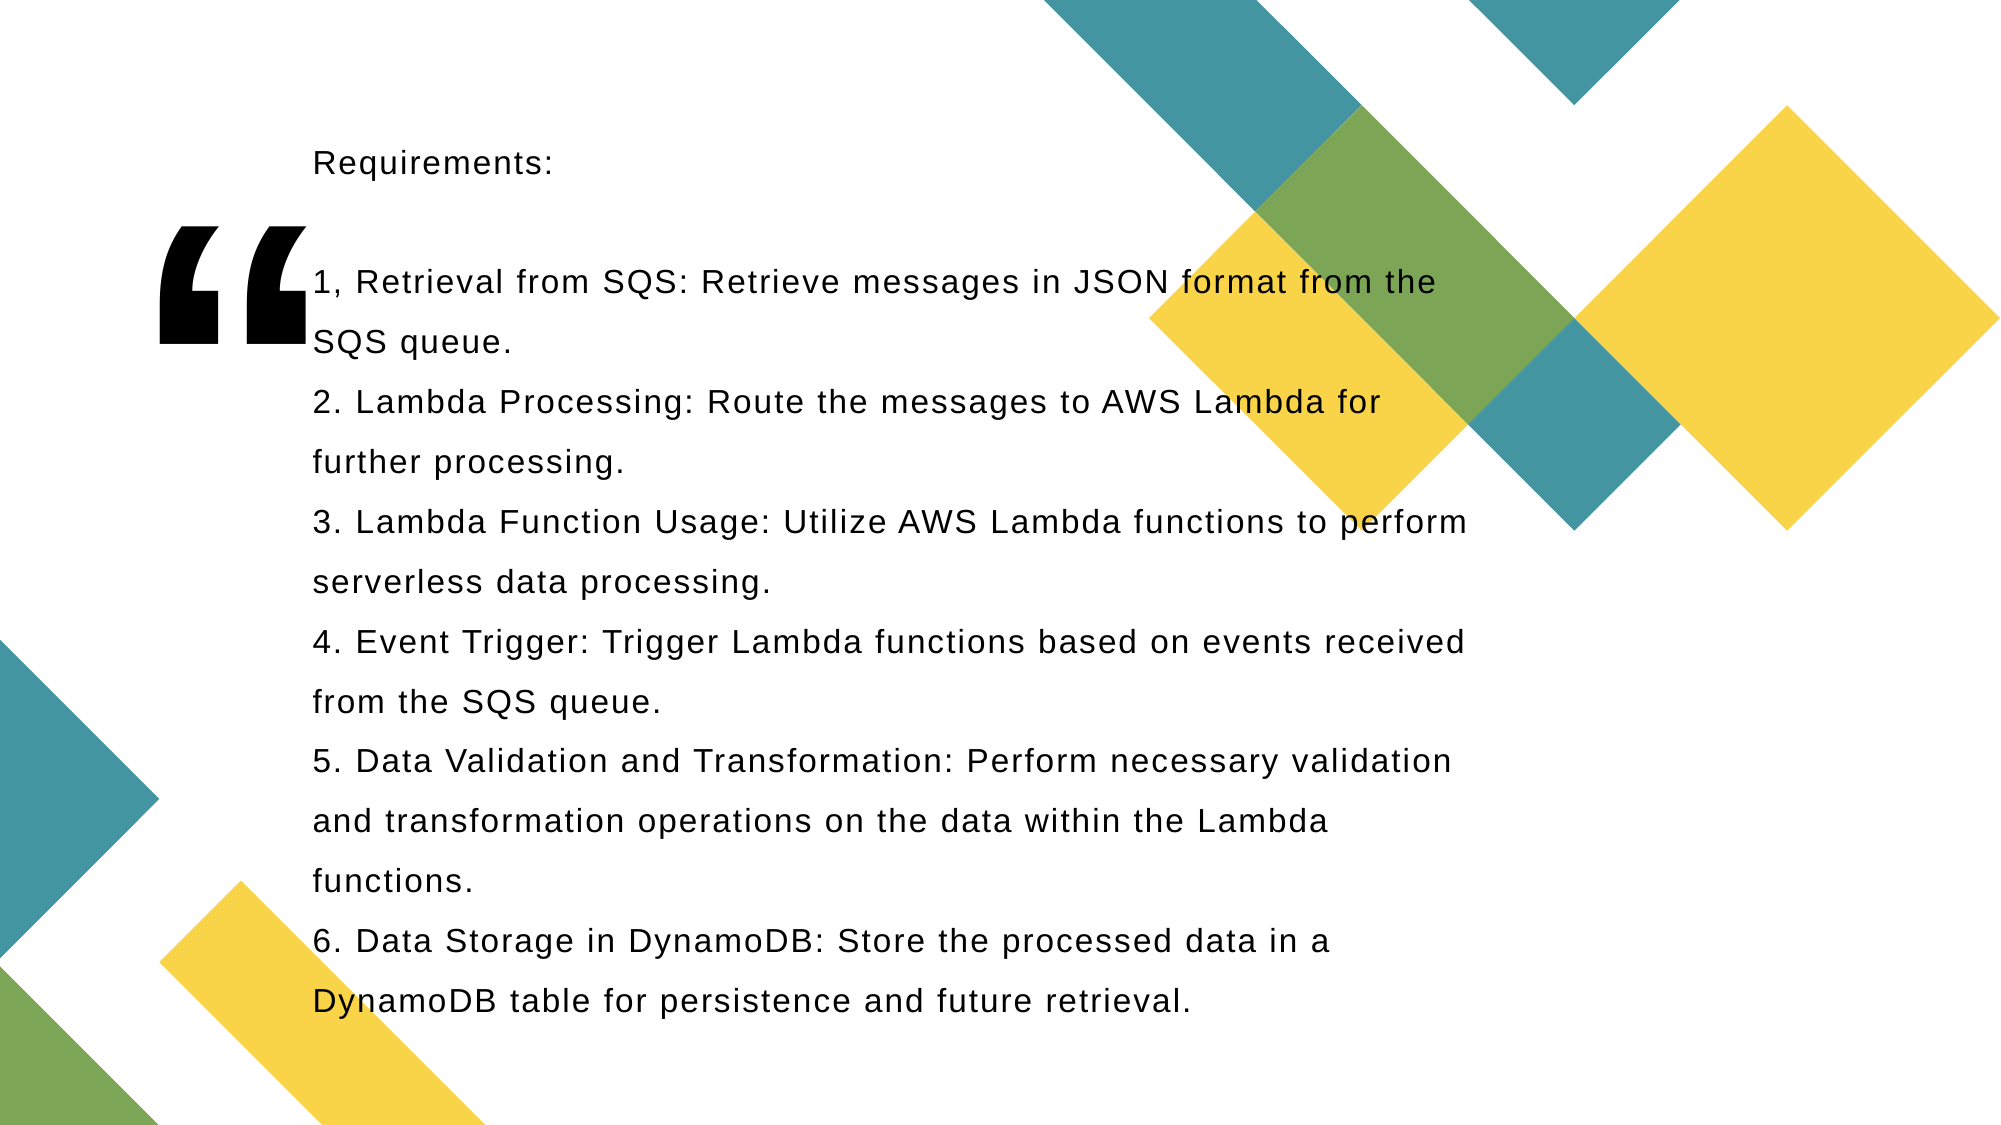

# Requirements: 1, Retrieval from SQS: Retrieve messages in JSON format from the SQS queue. 2. Lambda Processing: Route the messages to AWS Lambda for further processing. 3. Lambda Function Usage: Utilize AWS Lambda functions to perform serverless data processing. 4. Event Trigger: Trigger Lambda functions based on events received from the SQS queue. 5. Data Validation and Transformation: Perform necessary validation and transformation operations on the data within the Lambda functions. 6. Data Storage in DynamoDB: Store the processed data in a DynamoDB table for persistence and future retrieval.